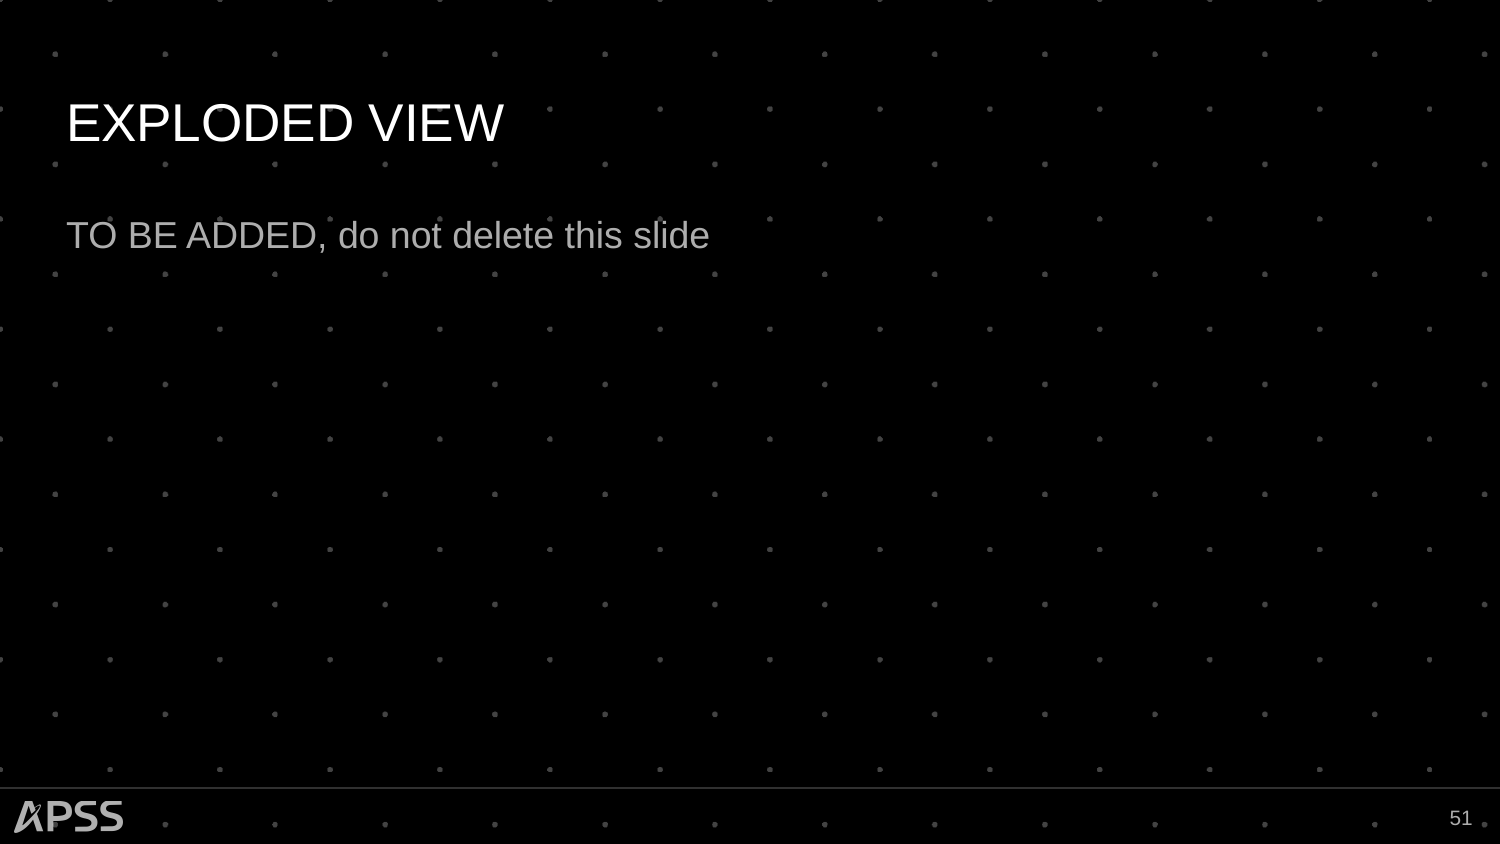

# EXPLODED VIEW
TO BE ADDED, do not delete this slide